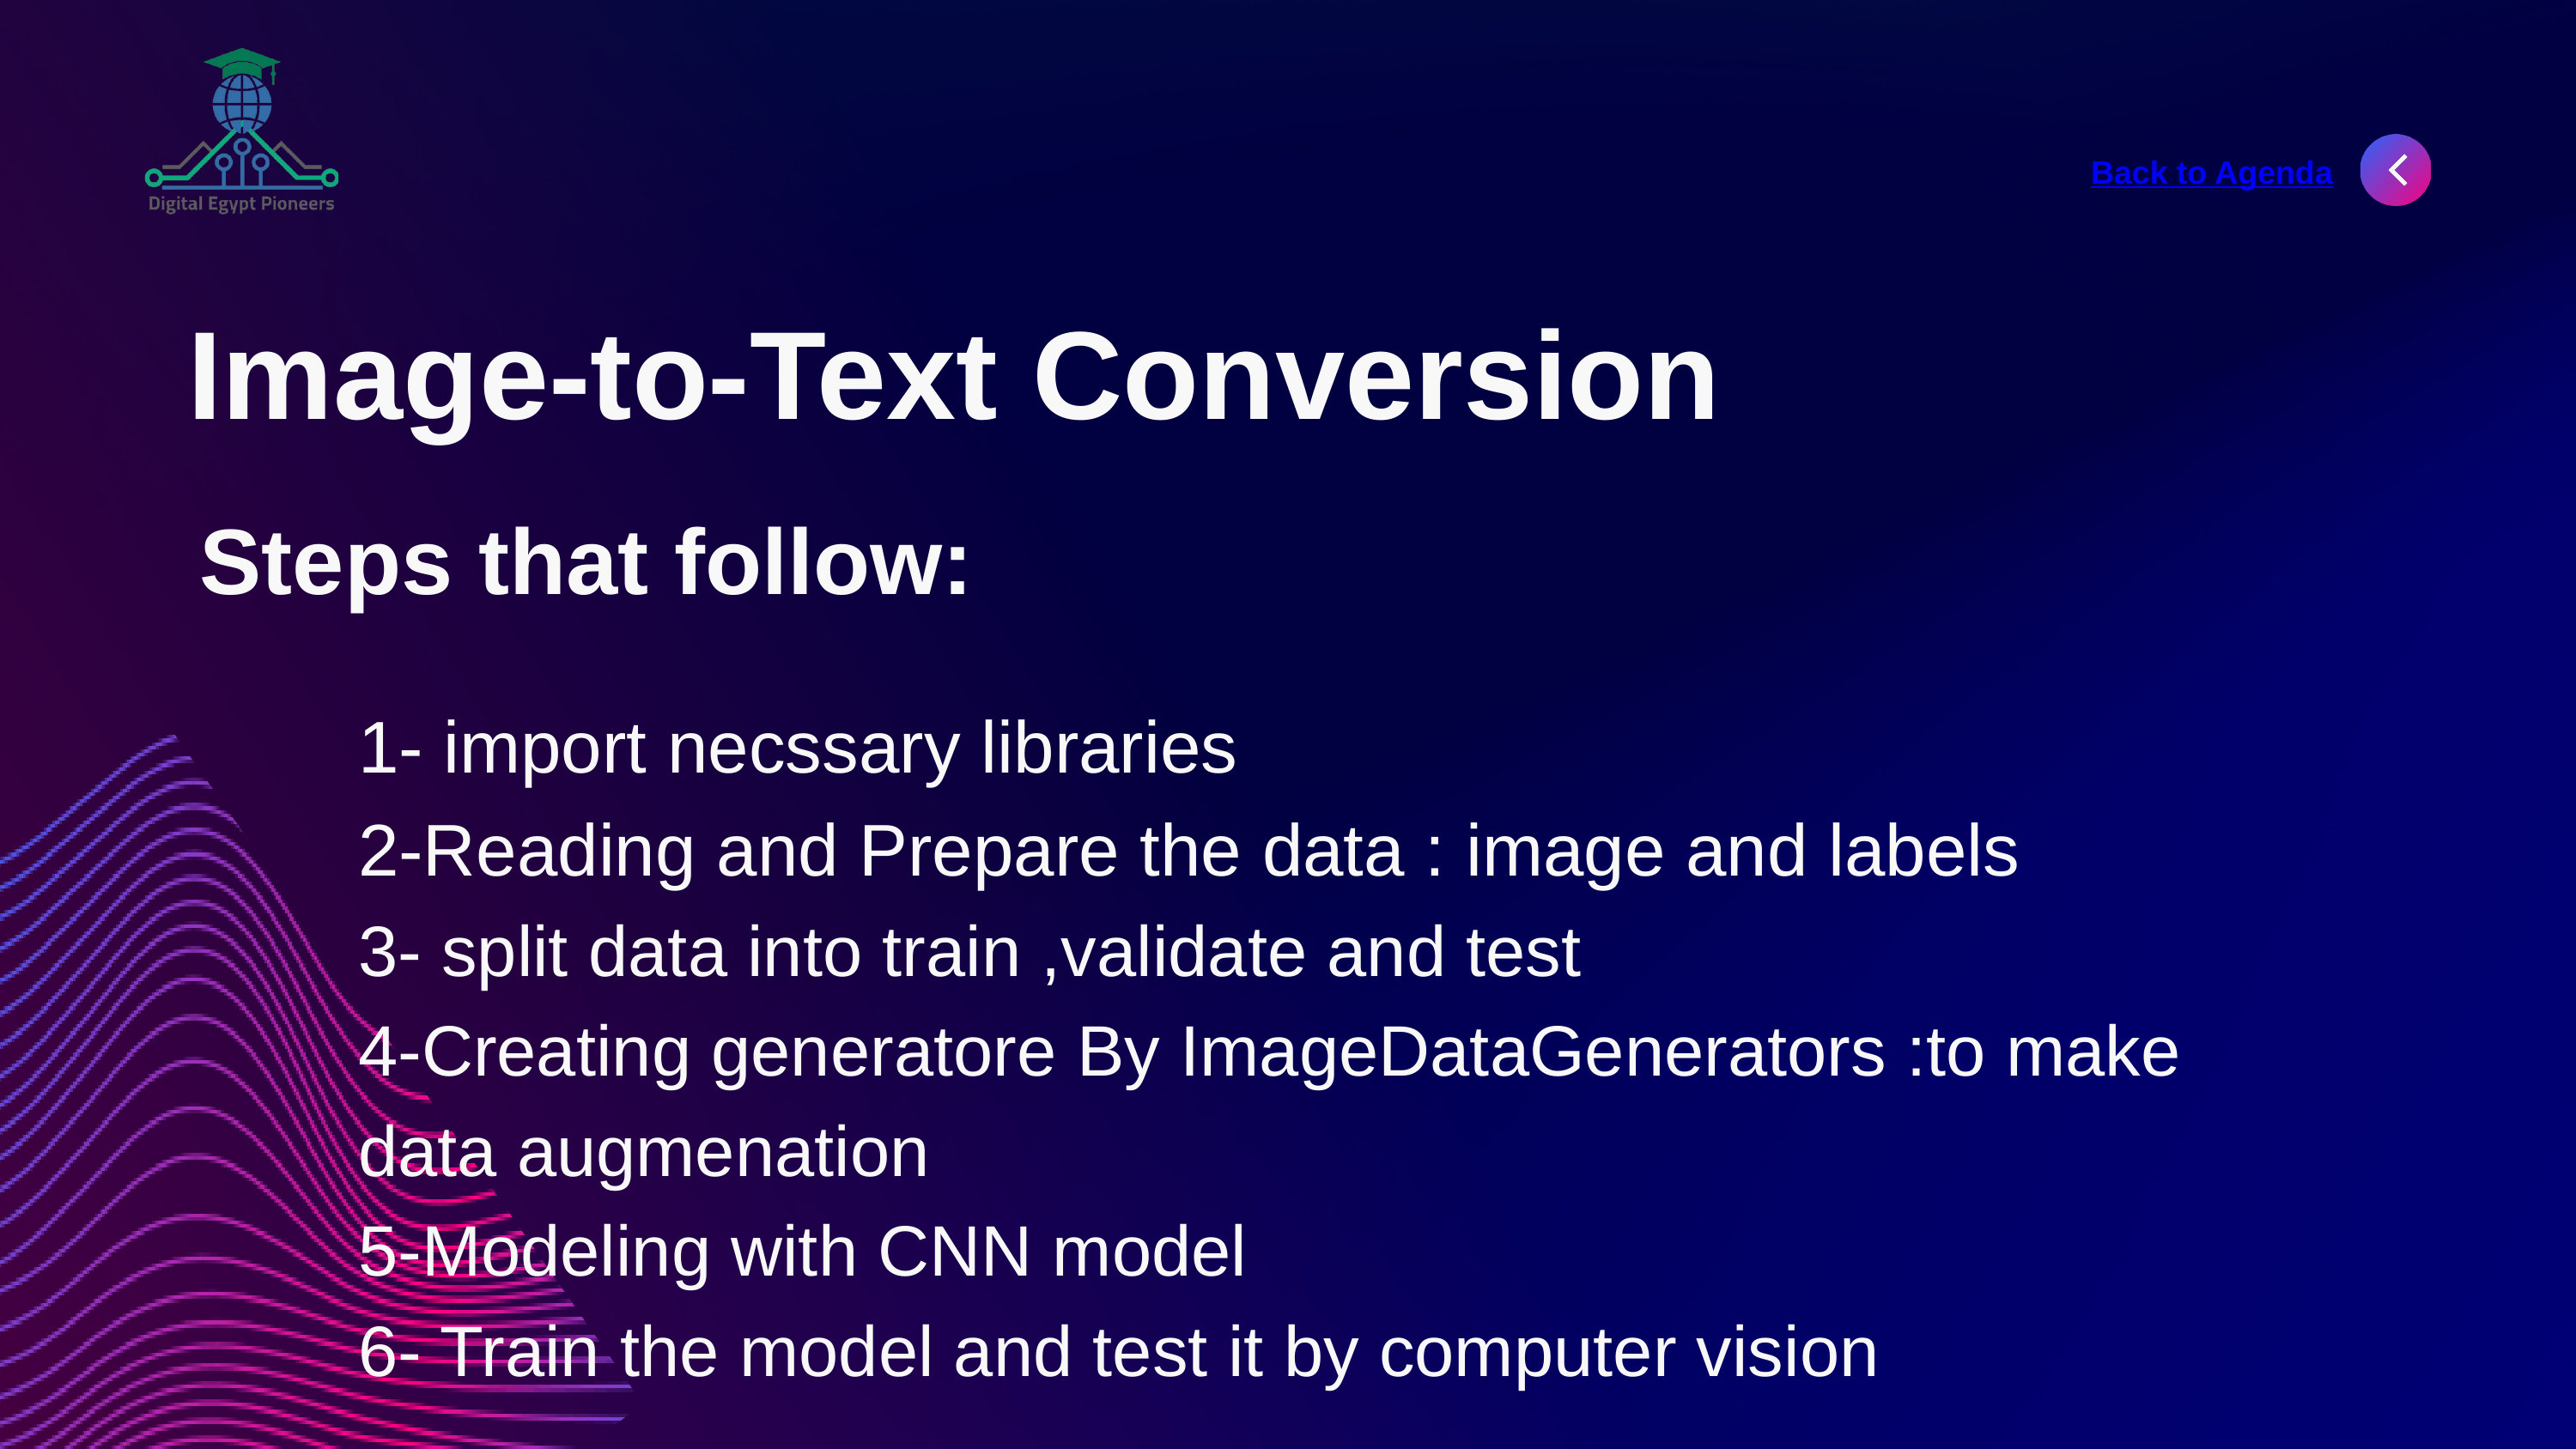

Back to Agenda

Image-to-Text Conversion
Steps that follow:
1- import necssary libraries
2-Reading and Prepare the data : image and labels
3- split data into train ,validate and test
4-Creating generatore By ImageDataGenerators :to make data augmenation
5-Modeling with CNN model
6- Train the model and test it by computer vision